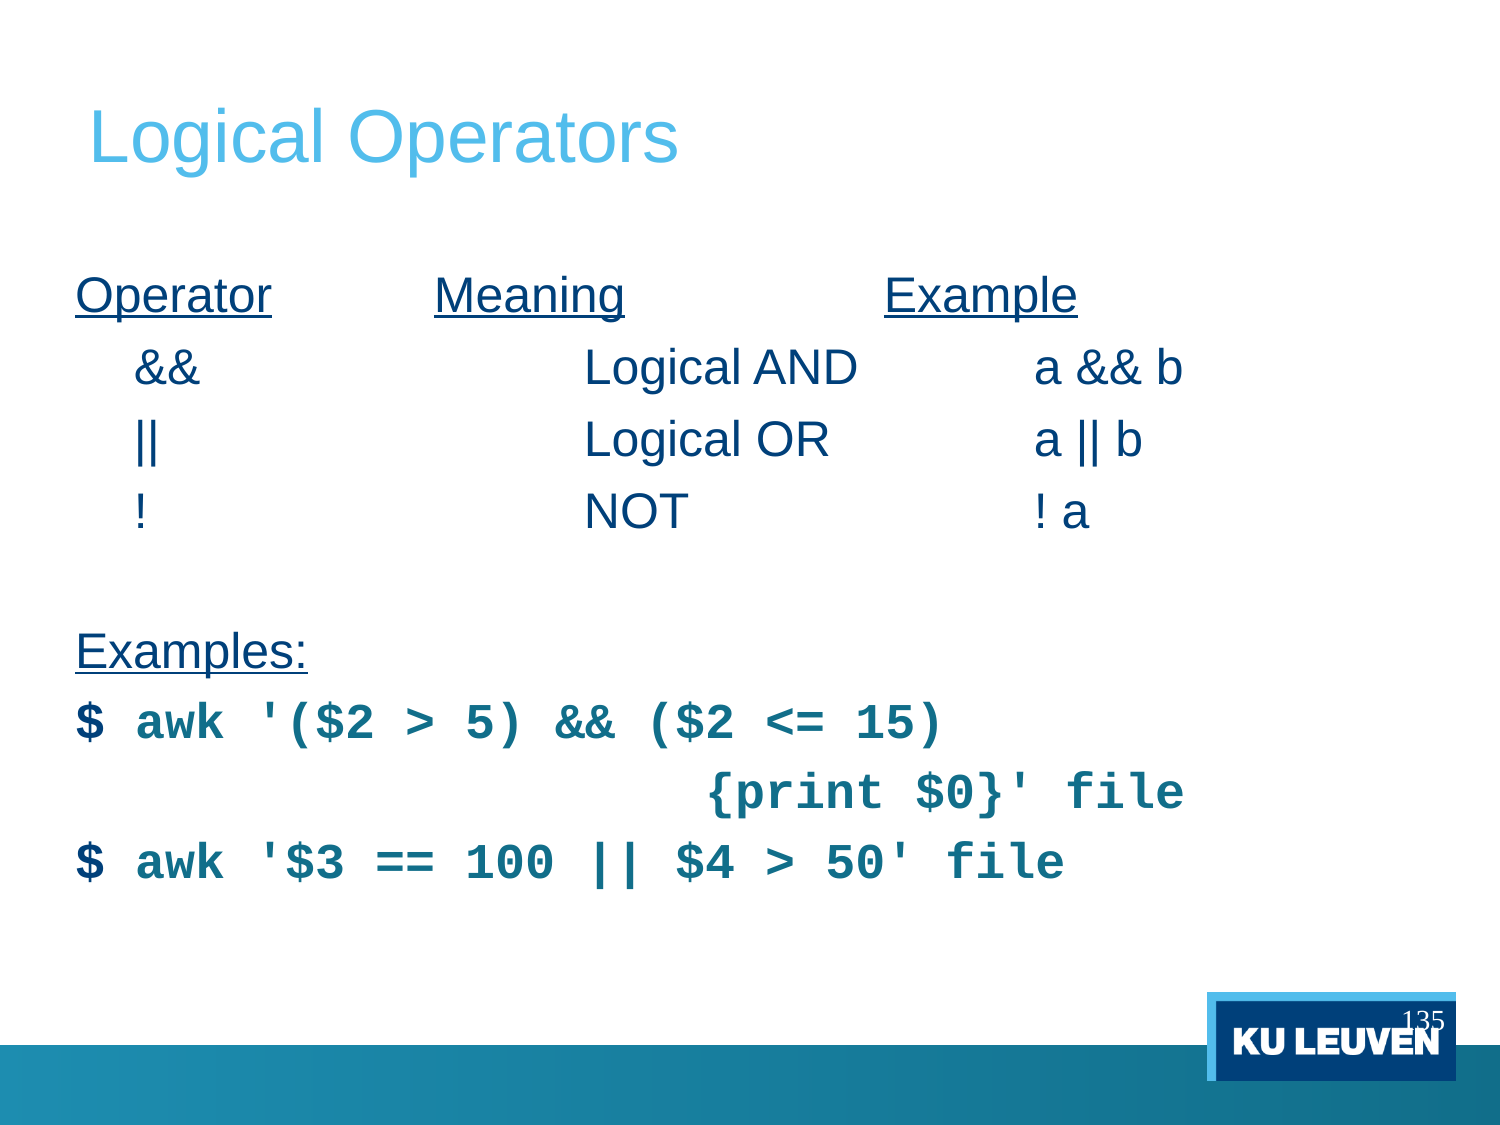

# Logical Operators
Operator		Meaning		Example
	&&			Logical AND		a && b
	||			Logical OR		a || b
	!			NOT			! a

Examples:
$ awk '($2 > 5) && ($2 <= 15)
                     {print $0}' file
$ awk '$3 == 100 || $4 > 50' file

135